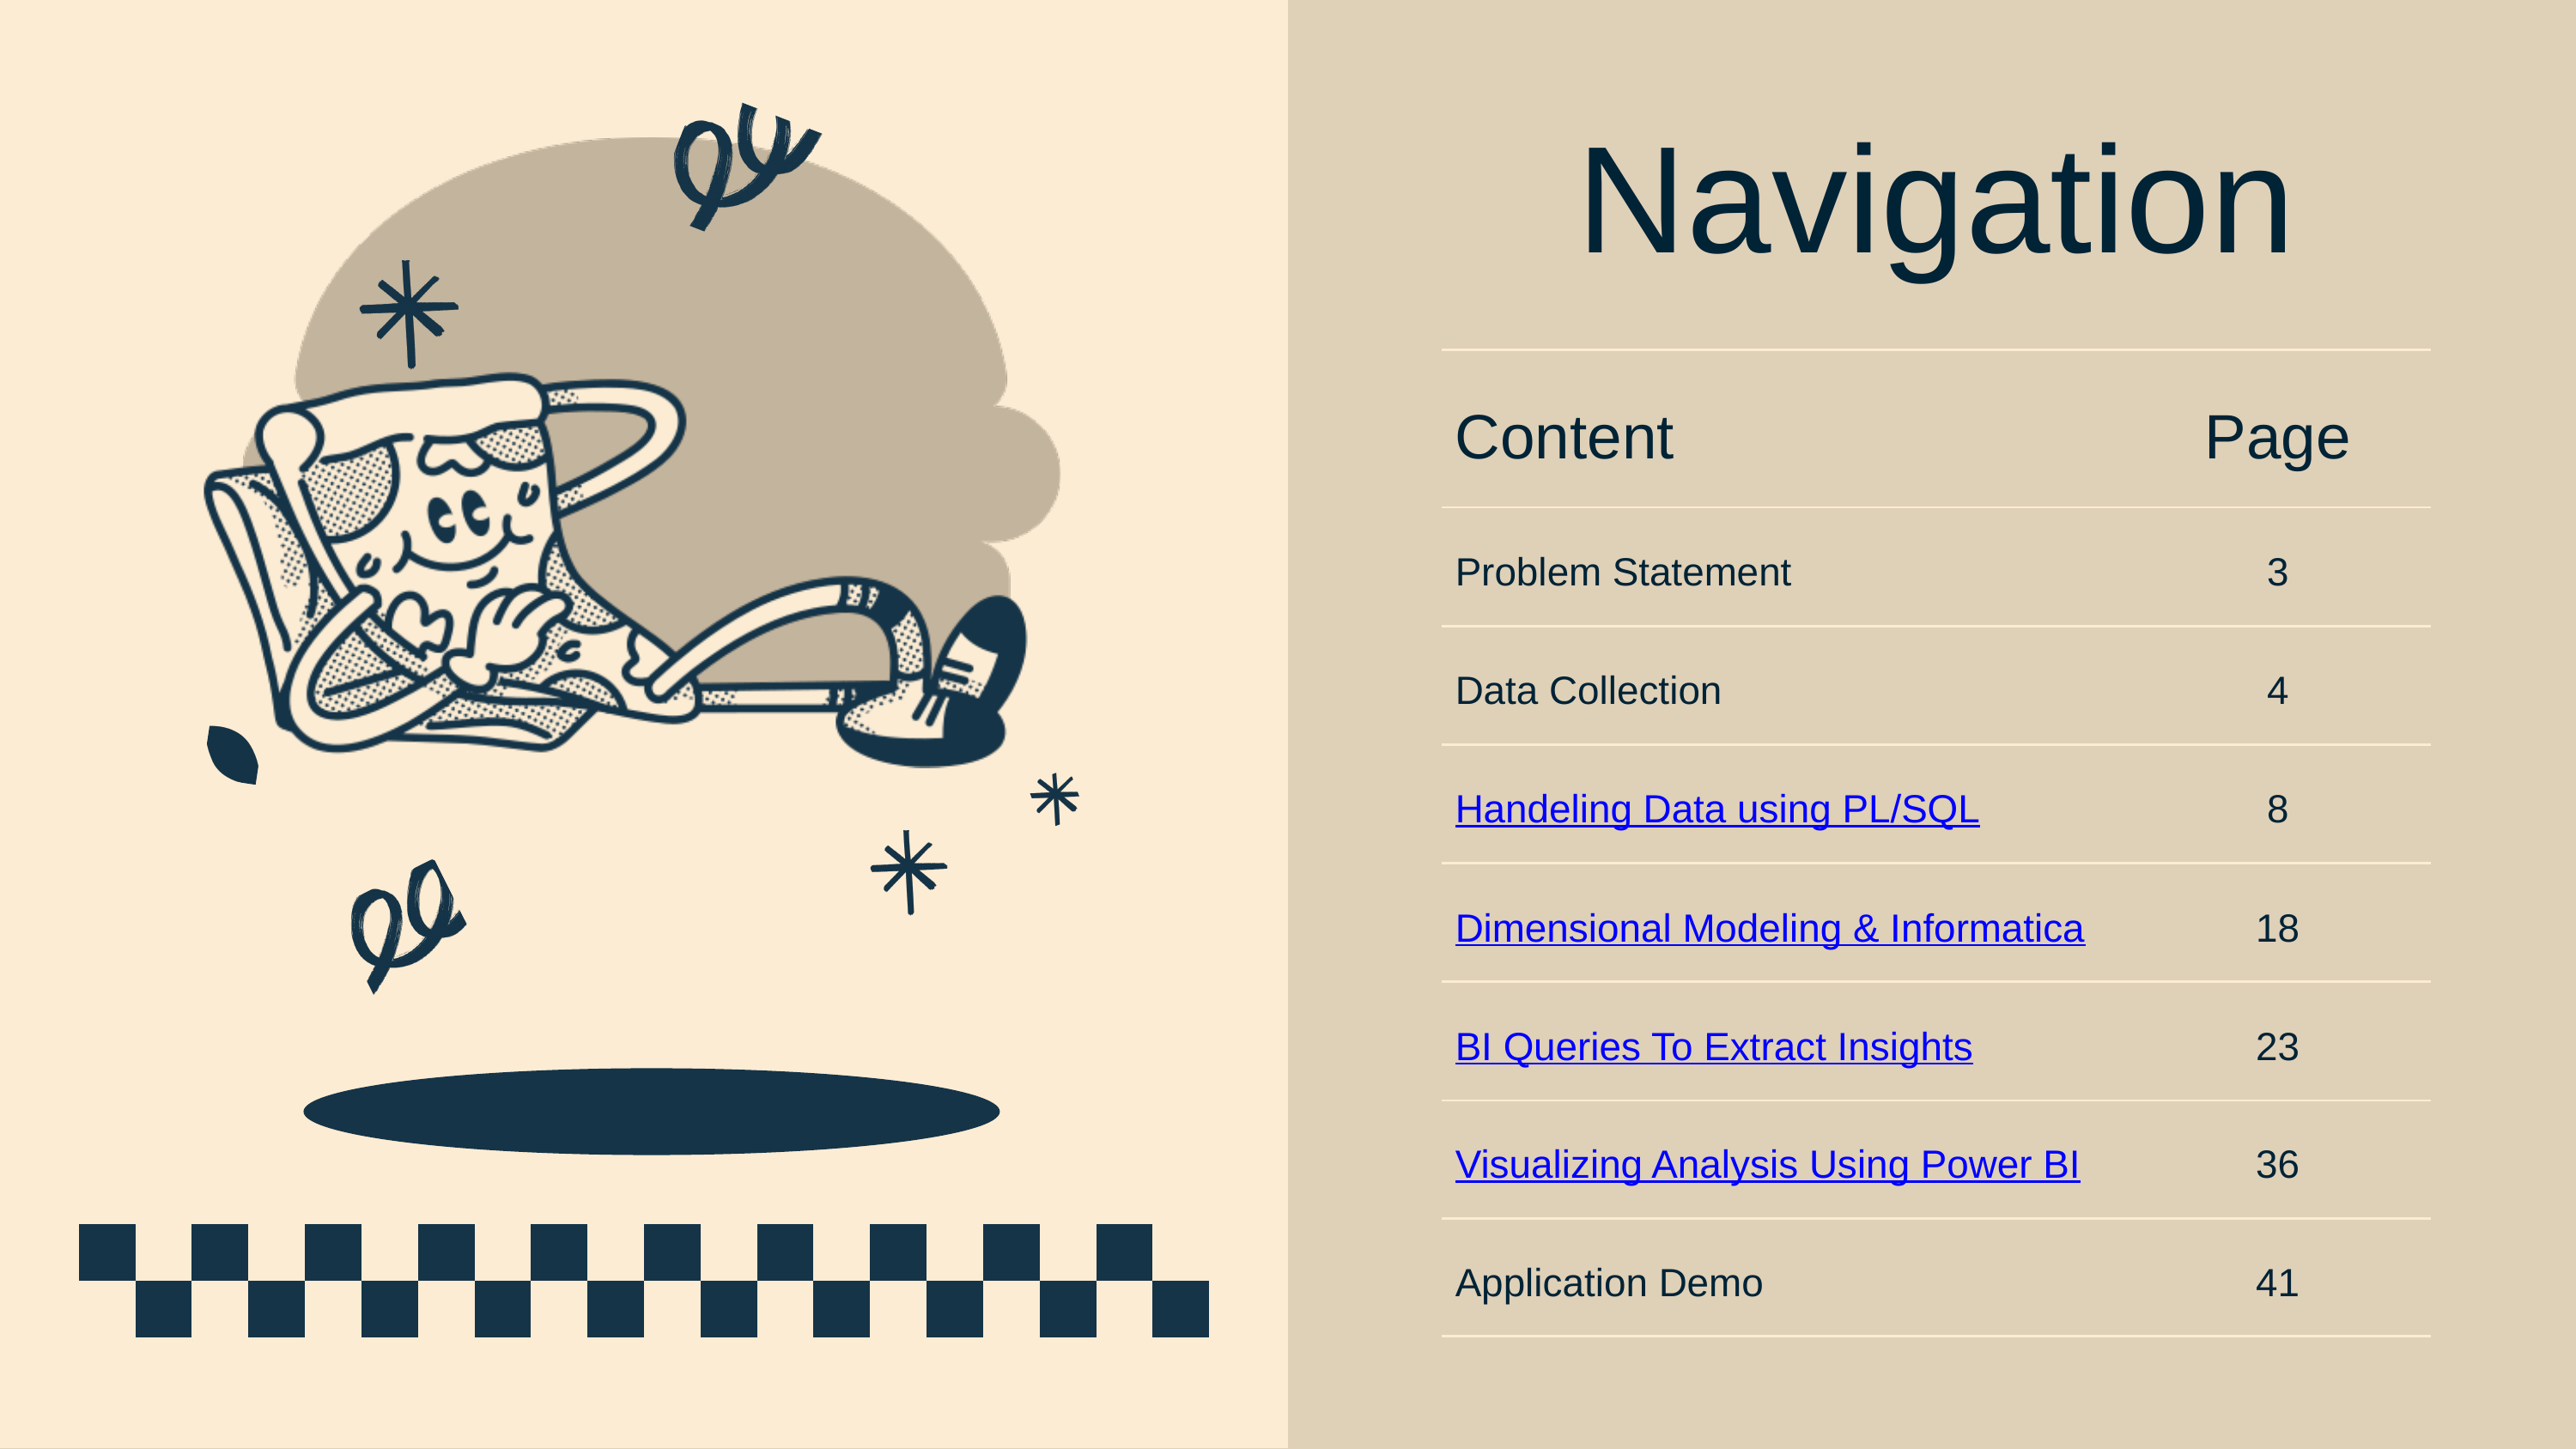

Navigation

| Content | Page |
| --- | --- |
| Problem Statement | 3 |
| Data Collection | 4 |
| Handeling Data using PL/SQL | 8 |
| Dimensional Modeling & Informatica | 18 |
| BI Queries To Extract Insights | 23 |
| Visualizing Analysis Using Power BI | 36 |
| Application Demo | 41 |